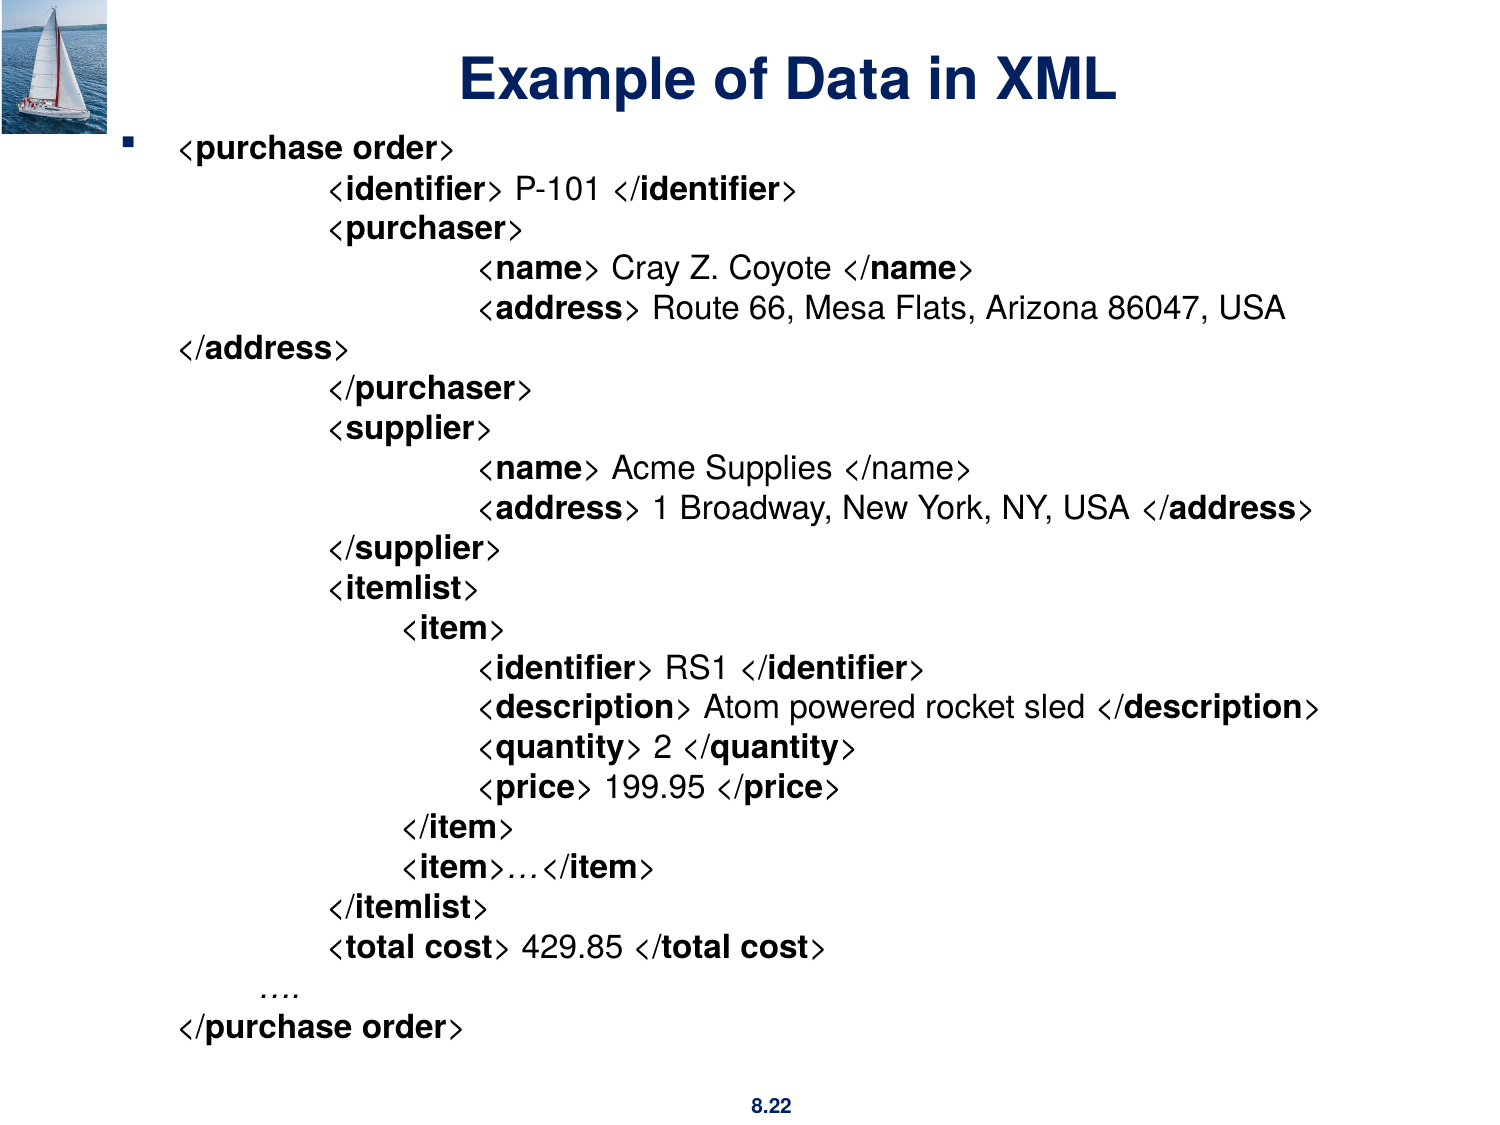

# Example of Data in XML
<purchase order>
	<identifier> P-101 </identifier>
	<purchaser>
		<name> Cray Z. Coyote </name>
		<address> Route 66, Mesa Flats, Arizona 86047, USA </address>
	</purchaser>
	<supplier>
		<name> Acme Supplies </name>
		<address> 1 Broadway, New York, NY, USA </address>
	</supplier>
	<itemlist>
	        <item>
		<identifier> RS1 </identifier>
		<description> Atom powered rocket sled </description>
		<quantity> 2 </quantity>
		<price> 199.95 </price>
	        </item>
	        <item>…</item>
	</itemlist>
	<total cost> 429.85 </total cost>
         ….
</purchase order>